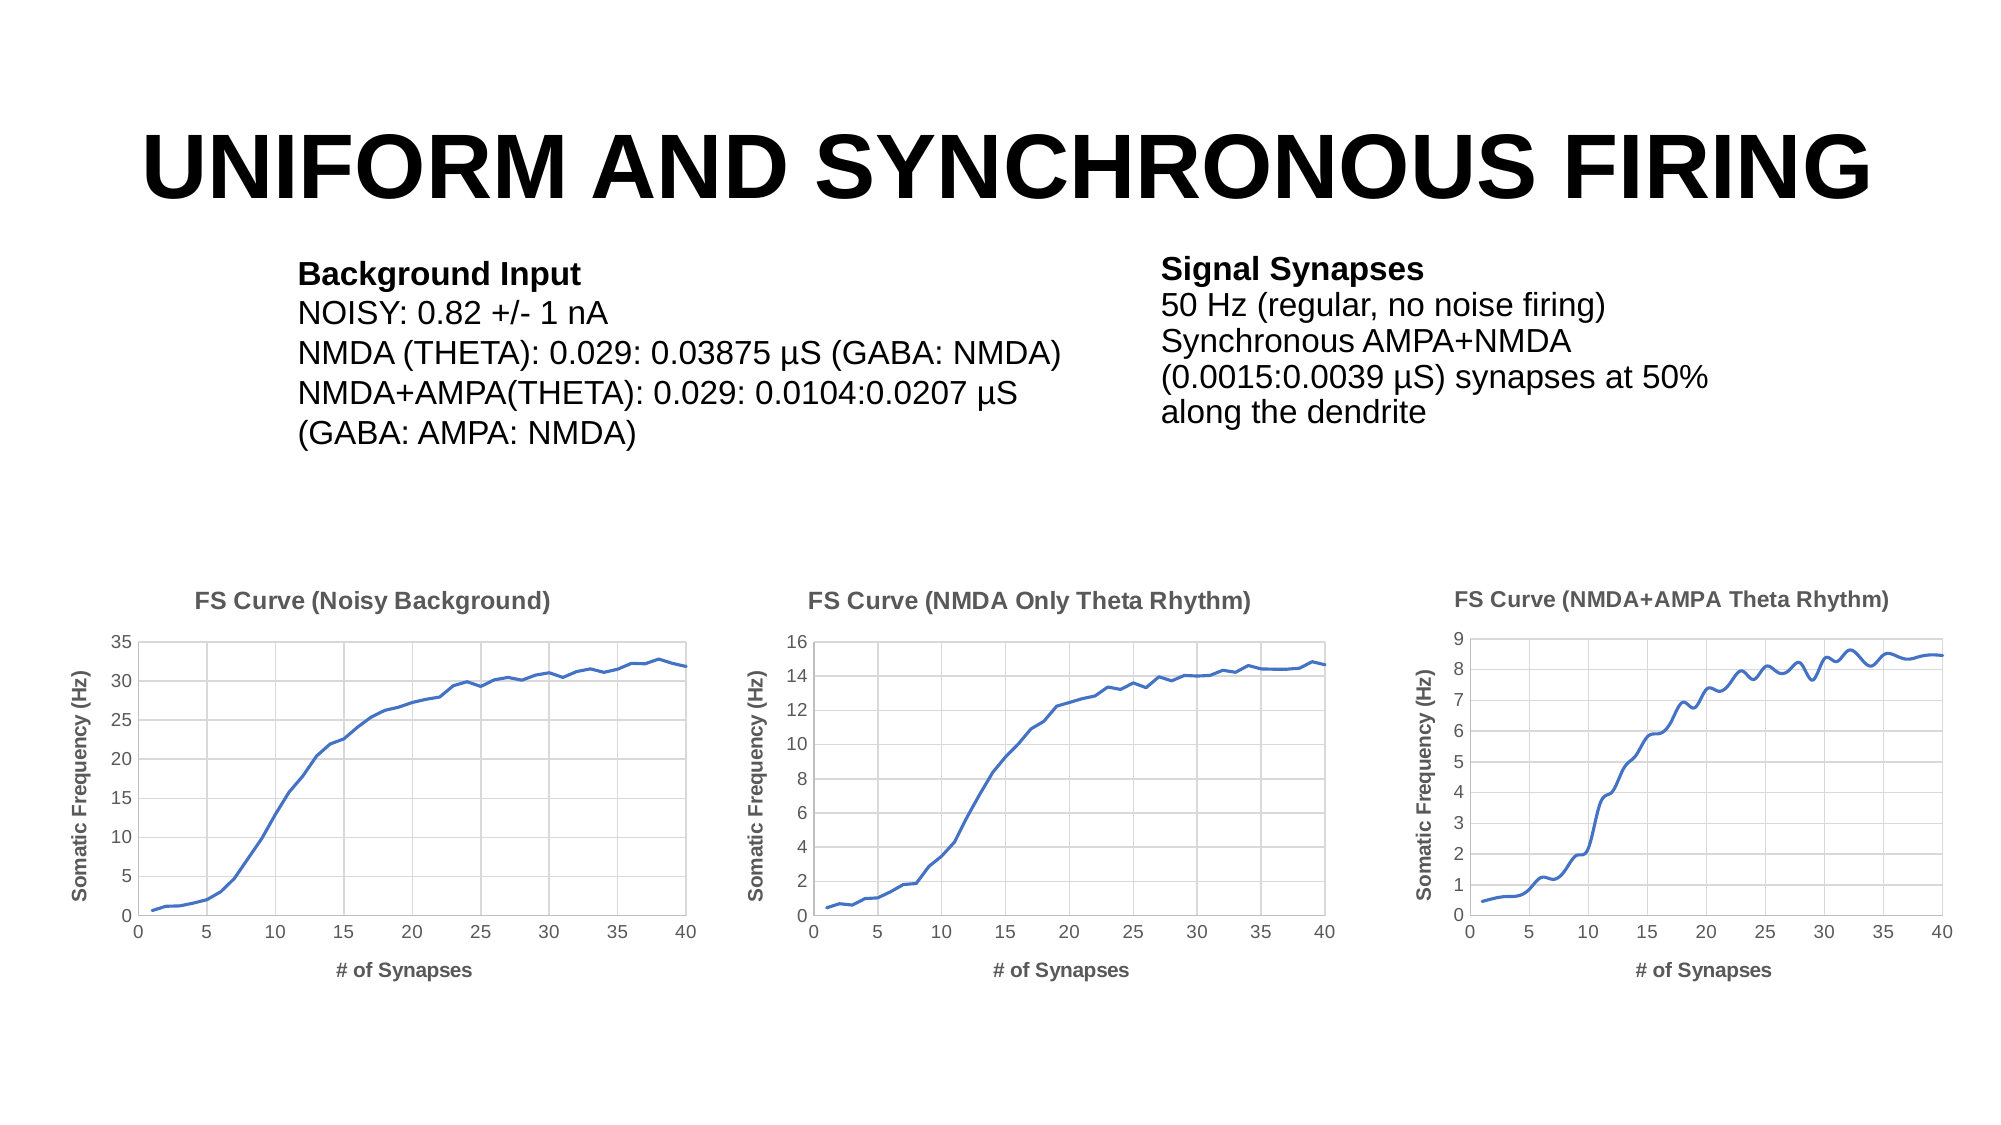

# UNIFORM AND SYNCHRONOUS FIRING
Background Input
NOISY: 0.82 +/- 1 nA
NMDA (THETA): 0.029: 0.03875 µS (GABA: NMDA)
NMDA+AMPA(THETA): 0.029: 0.0104:0.0207 µS (GABA: AMPA: NMDA)
Signal Synapses
50 Hz (regular, no noise firing)
Synchronous AMPA+NMDA (0.0015:0.0039 µS) synapses at 50% along the dendrite

### Chart: FS Curve (NMDA+AMPA Theta Rhythm)

| Category | Frequency (Hz) |
|---|---|

### Chart: FS Curve (Noisy Background)

| Category |  |
|---|---|

### Chart: FS Curve (NMDA Only Theta Rhythm)

| Category |  |
|---|---|